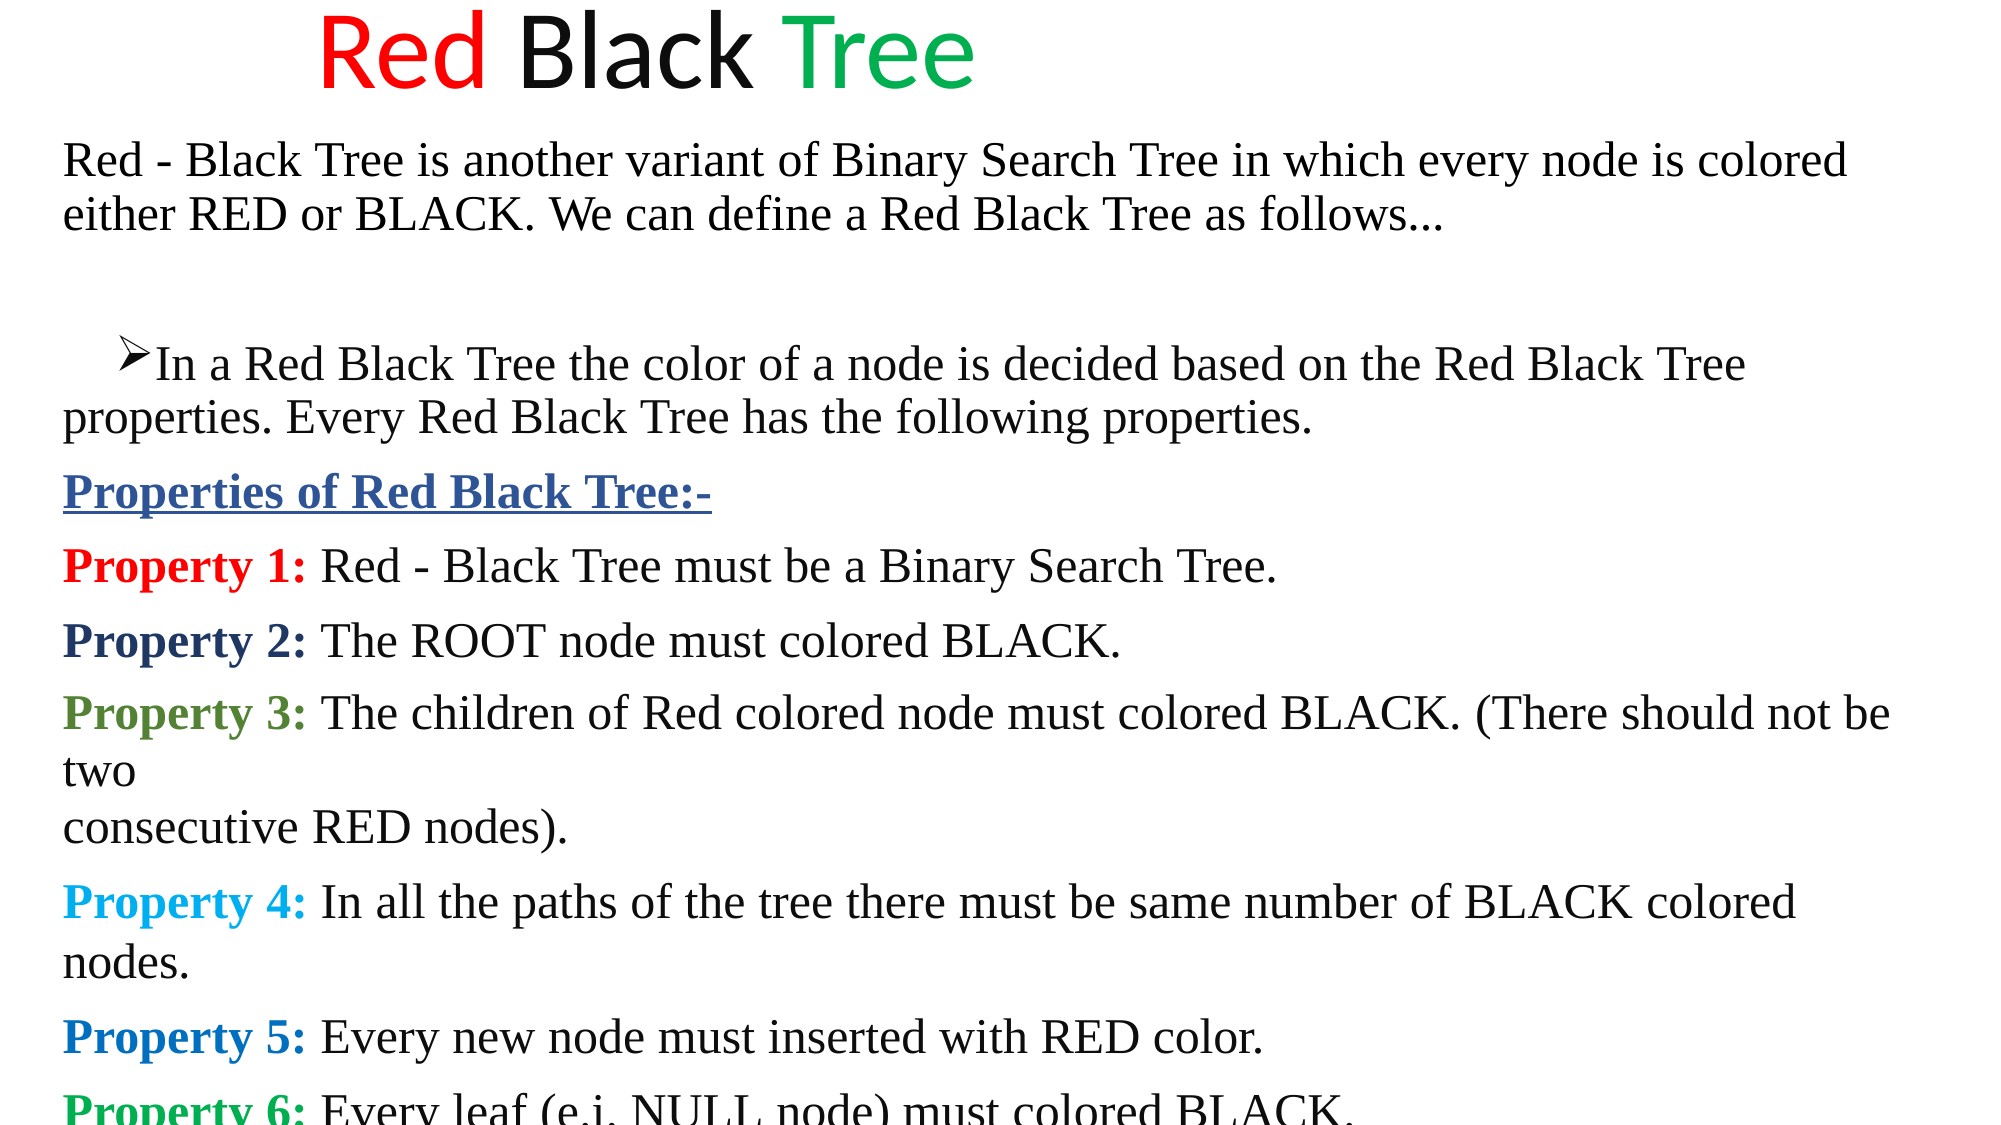

# Red Black Tree
Red - Black Tree is another variant of Binary Search Tree in which every node is colored either RED or BLACK. We can define a Red Black Tree as follows...
In a Red Black Tree the color of a node is decided based on the Red Black Tree properties. Every Red Black Tree has the following properties.
Properties of Red Black Tree:-
Property 1: Red - Black Tree must be a Binary Search Tree.
Property 2: The ROOT node must colored BLACK.
Property 3: The children of Red colored node must colored BLACK. (There should not be two
consecutive RED nodes).
Property 4: In all the paths of the tree there must be same number of BLACK colored nodes.
Property 5: Every new node must inserted with RED color.
Property 6: Every leaf (e.i. NULL node) must colored BLACK.